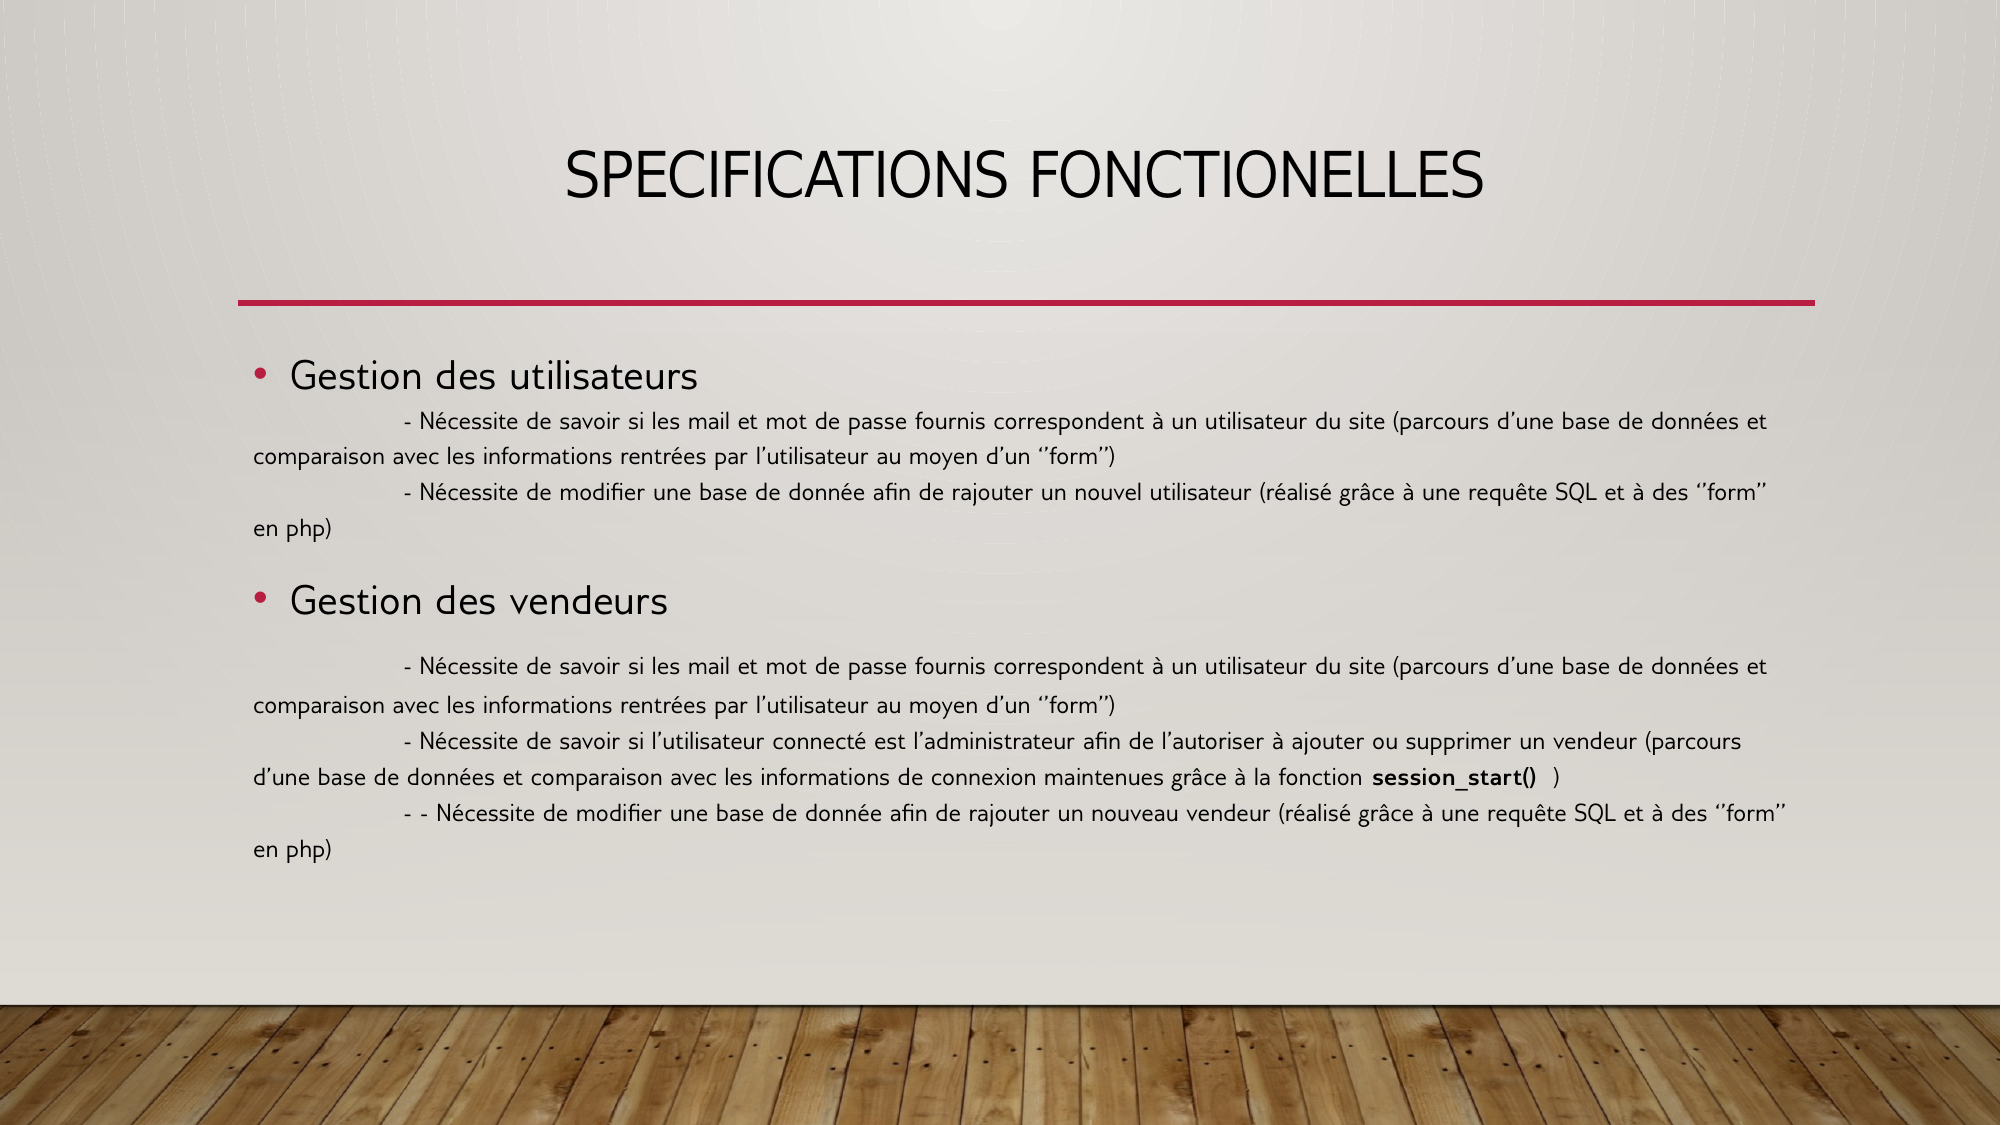

# Specifications fonctionelles
Gestion des utilisateurs
	- Nécessite de savoir si les mail et mot de passe fournis correspondent à un utilisateur du site (parcours d’une base de données et comparaison avec les informations rentrées par l’utilisateur au moyen d’un ‘’form’’)
	- Nécessite de modifier une base de donnée afin de rajouter un nouvel utilisateur (réalisé grâce à une requête SQL et à des ‘’form’’ en php)
Gestion des vendeurs
	- Nécessite de savoir si les mail et mot de passe fournis correspondent à un utilisateur du site (parcours d’une base de données et comparaison avec les informations rentrées par l’utilisateur au moyen d’un ‘’form’’)
	- Nécessite de savoir si l’utilisateur connecté est l’administrateur afin de l’autoriser à ajouter ou supprimer un vendeur (parcours d’une base de données et comparaison avec les informations de connexion maintenues grâce à la fonction session_start()  )
	- - Nécessite de modifier une base de donnée afin de rajouter un nouveau vendeur (réalisé grâce à une requête SQL et à des ‘’form’’ en php)